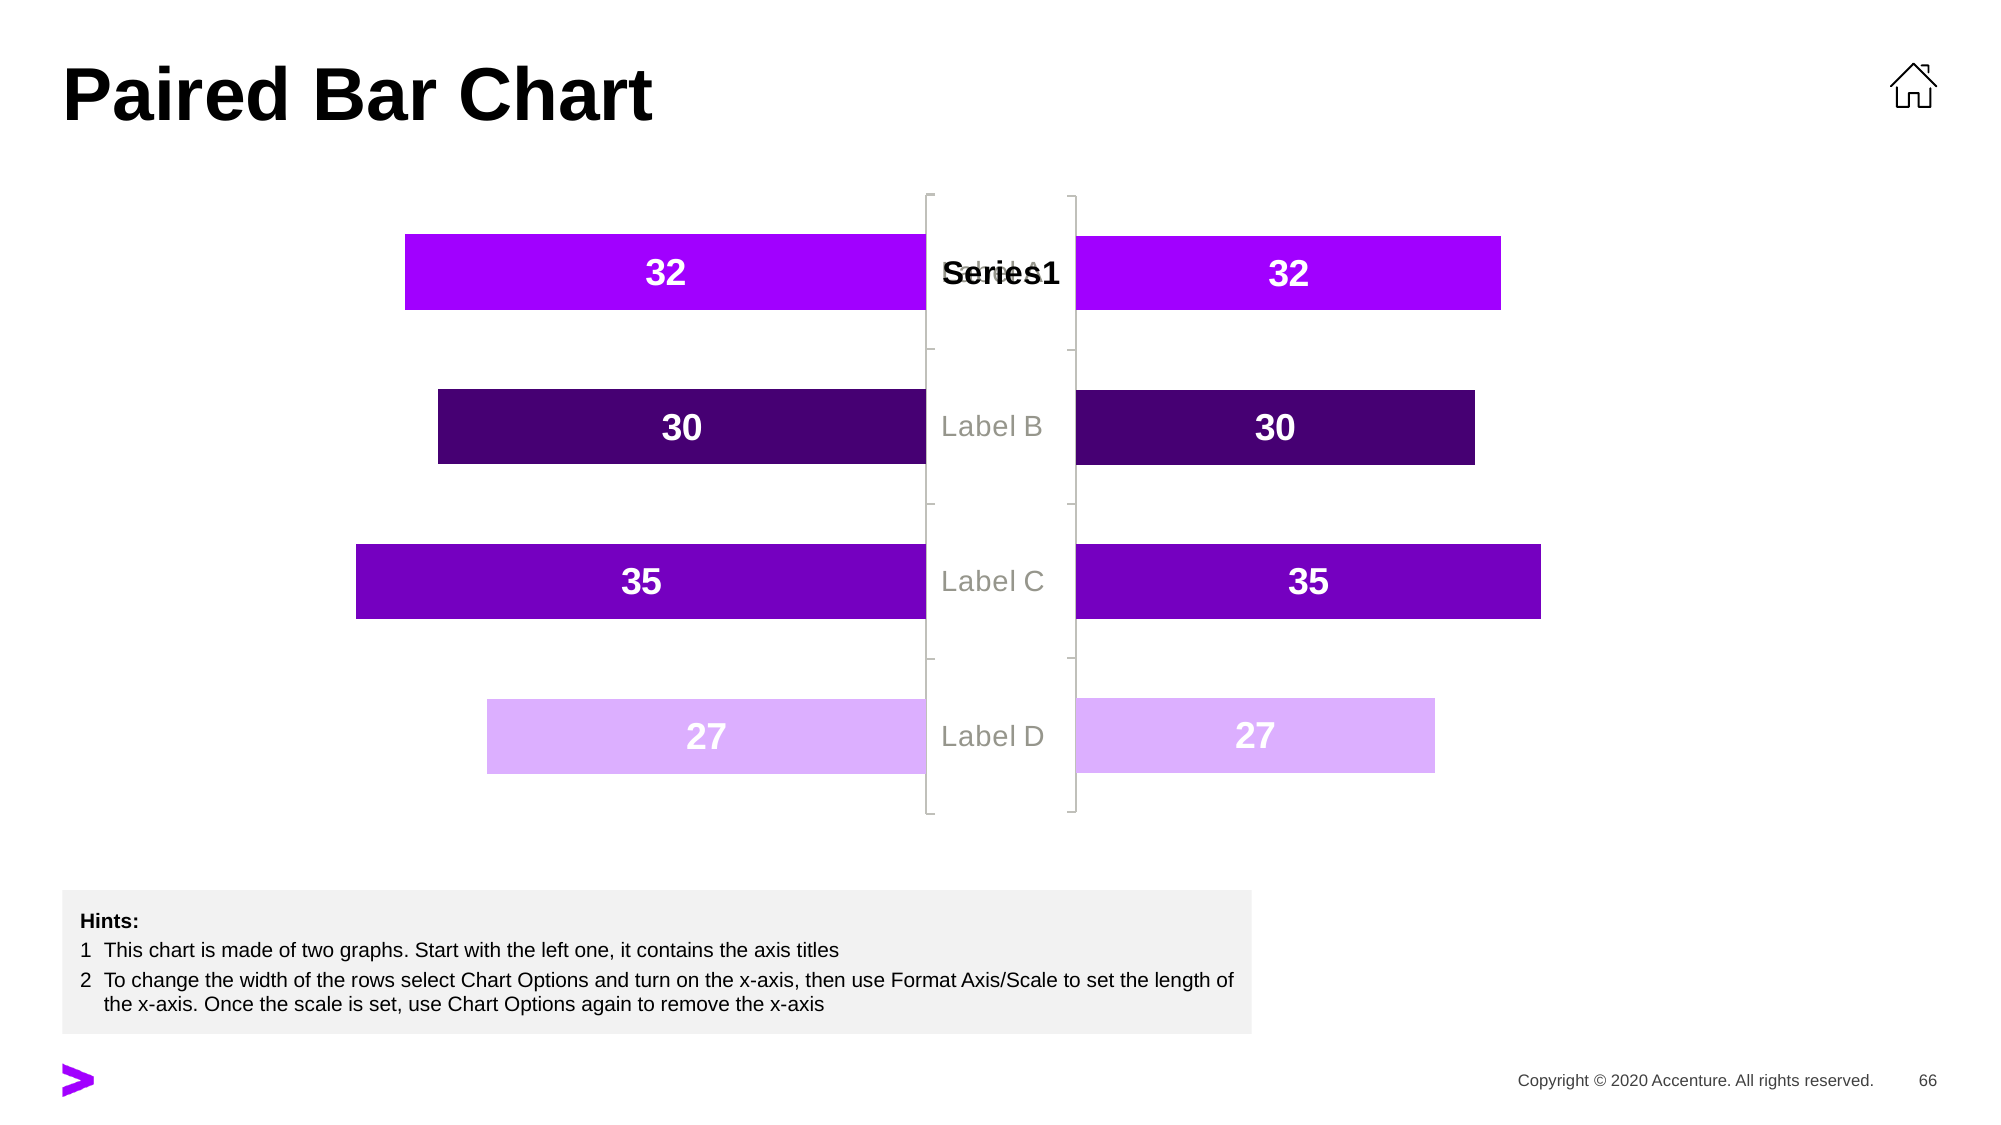

# Paired Bar Chart

### Chart

| Category | Group 2 |
|---|---|
| Label A | 32.0 |
| Label B | 30.0 |
| Label C | 35.0 |
| Label D | 27.0 |

### Chart

| Category | Group 2 |
|---|---|
|  | 32.0 |
|  | 30.0 |
|  | 35.0 |
|  | 27.0 |
Hints:
1	This chart is made of two graphs. Start with the left one, it contains the axis titles
2	To change the width of the rows select Chart Options and turn on the x-axis, then use Format Axis/Scale to set the length of the x-axis. Once the scale is set, use Chart Options again to remove the x-axis